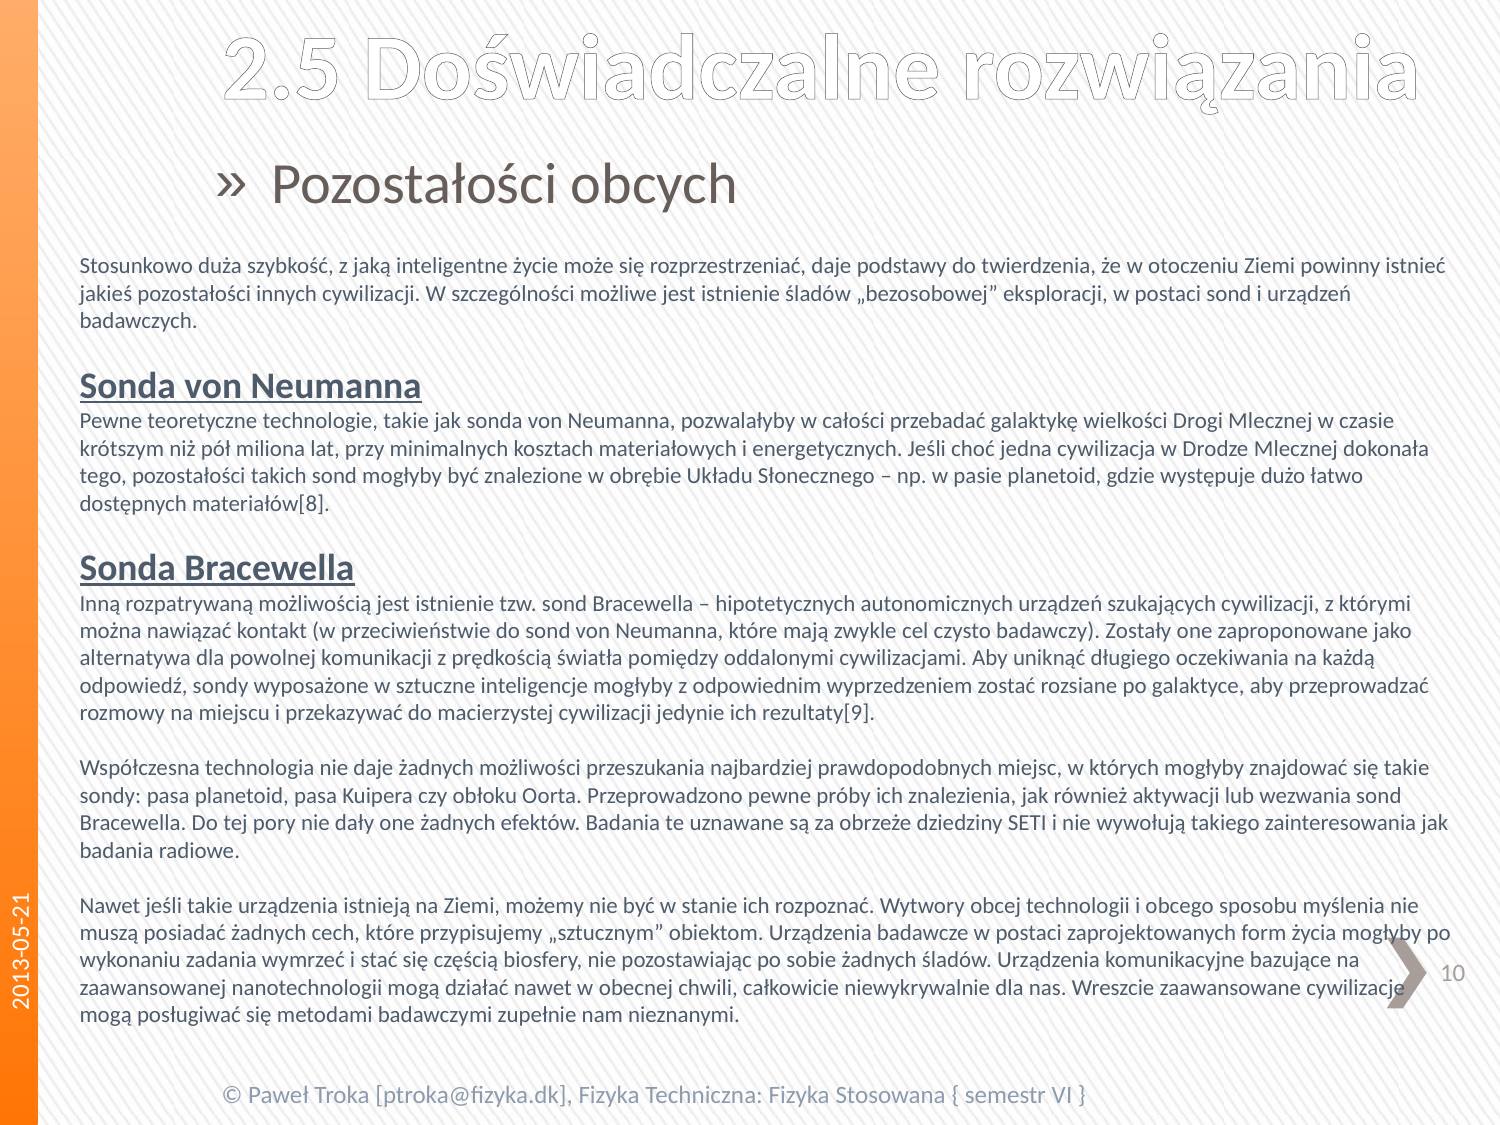

# 2.5 Doświadczalne rozwiązania
Pozostałości obcych
Stosunkowo duża szybkość, z jaką inteligentne życie może się rozprzestrzeniać, daje podstawy do twierdzenia, że w otoczeniu Ziemi powinny istnieć jakieś pozostałości innych cywilizacji. W szczególności możliwe jest istnienie śladów „bezosobowej” eksploracji, w postaci sond i urządzeń badawczych.

Sonda von Neumanna
Pewne teoretyczne technologie, takie jak sonda von Neumanna, pozwalałyby w całości przebadać galaktykę wielkości Drogi Mlecznej w czasie krótszym niż pół miliona lat, przy minimalnych kosztach materiałowych i energetycznych. Jeśli choć jedna cywilizacja w Drodze Mlecznej dokonała tego, pozostałości takich sond mogłyby być znalezione w obrębie Układu Słonecznego – np. w pasie planetoid, gdzie występuje dużo łatwo dostępnych materiałów[8].

Sonda Bracewella
Inną rozpatrywaną możliwością jest istnienie tzw. sond Bracewella – hipotetycznych autonomicznych urządzeń szukających cywilizacji, z którymi można nawiązać kontakt (w przeciwieństwie do sond von Neumanna, które mają zwykle cel czysto badawczy). Zostały one zaproponowane jako alternatywa dla powolnej komunikacji z prędkością światła pomiędzy oddalonymi cywilizacjami. Aby uniknąć długiego oczekiwania na każdą odpowiedź, sondy wyposażone w sztuczne inteligencje mogłyby z odpowiednim wyprzedzeniem zostać rozsiane po galaktyce, aby przeprowadzać rozmowy na miejscu i przekazywać do macierzystej cywilizacji jedynie ich rezultaty[9].

Współczesna technologia nie daje żadnych możliwości przeszukania najbardziej prawdopodobnych miejsc, w których mogłyby znajdować się takie sondy: pasa planetoid, pasa Kuipera czy obłoku Oorta. Przeprowadzono pewne próby ich znalezienia, jak również aktywacji lub wezwania sond Bracewella. Do tej pory nie dały one żadnych efektów. Badania te uznawane są za obrzeże dziedziny SETI i nie wywołują takiego zainteresowania jak badania radiowe.

Nawet jeśli takie urządzenia istnieją na Ziemi, możemy nie być w stanie ich rozpoznać. Wytwory obcej technologii i obcego sposobu myślenia nie muszą posiadać żadnych cech, które przypisujemy „sztucznym” obiektom. Urządzenia badawcze w postaci zaprojektowanych form życia mogłyby po wykonaniu zadania wymrzeć i stać się częścią biosfery, nie pozostawiając po sobie żadnych śladów. Urządzenia komunikacyjne bazujące na zaawansowanej nanotechnologii mogą działać nawet w obecnej chwili, całkowicie niewykrywalnie dla nas. Wreszcie zaawansowane cywilizacje mogą posługiwać się metodami badawczymi zupełnie nam nieznanymi.
2013-05-21
10
© Paweł Troka [ptroka@fizyka.dk], Fizyka Techniczna: Fizyka Stosowana { semestr VI }